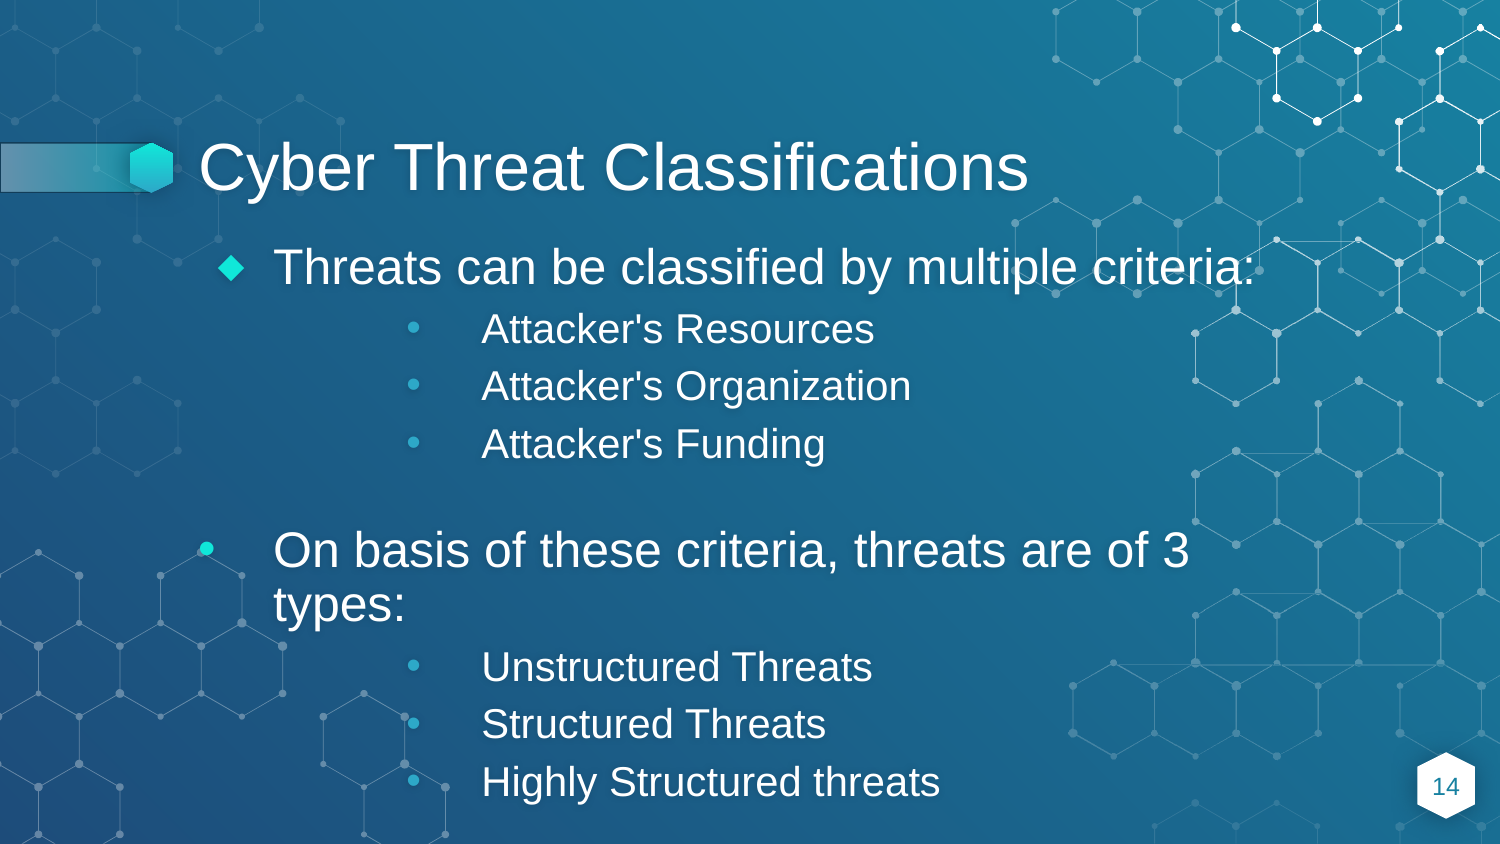

# Cyber Threat Classifications
Threats can be classified by multiple criteria:
Attacker's Resources
Attacker's Organization
Attacker's Funding

On basis of these criteria, threats are of 3 types:
Unstructured Threats
Structured Threats
Highly Structured threats

14